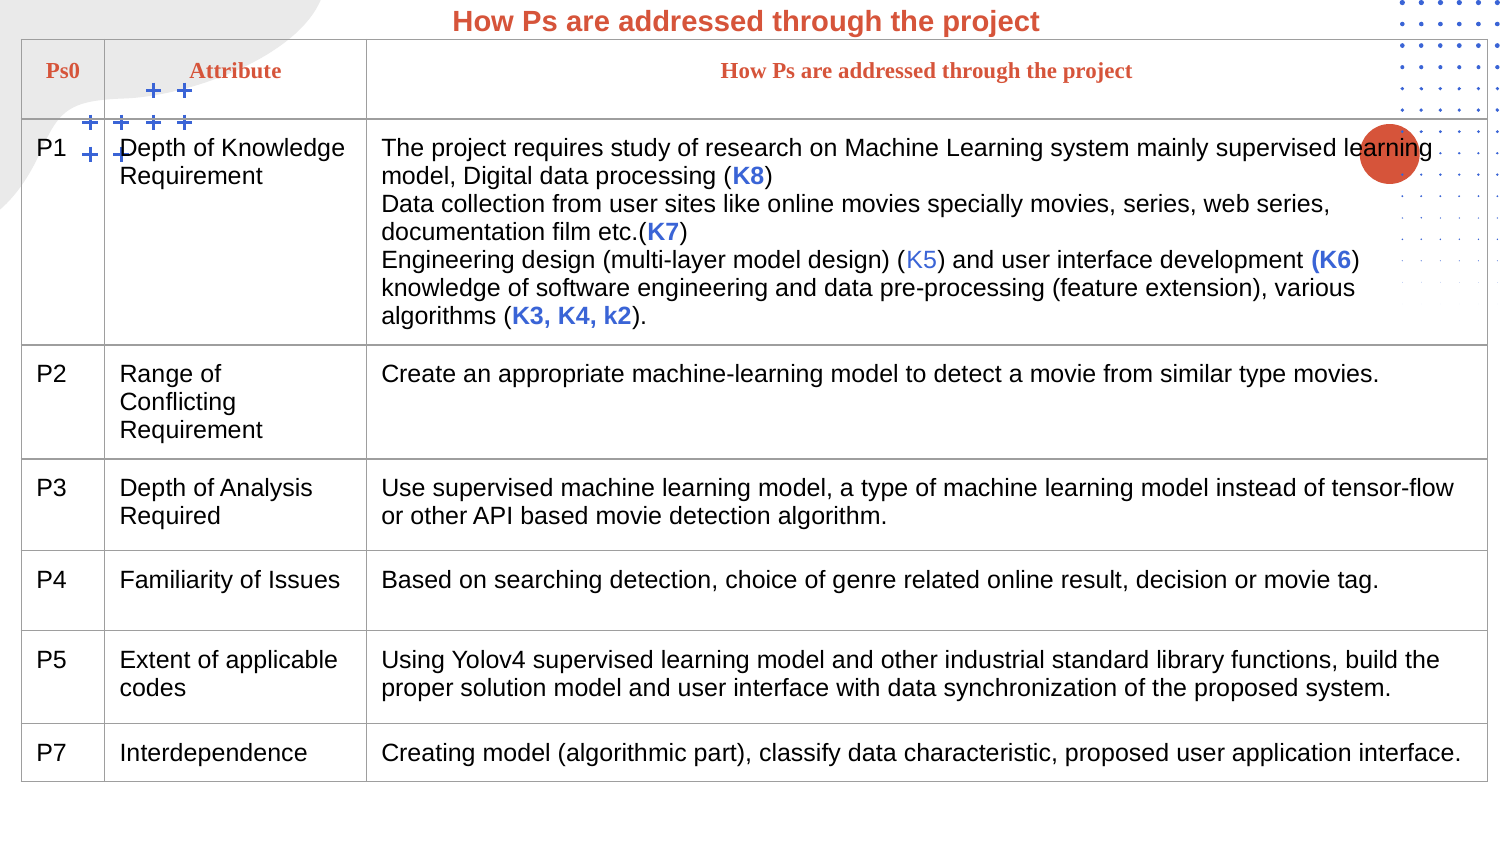

How Ps are addressed through the project
| Ps0 | Attribute | How Ps are addressed through the project |
| --- | --- | --- |
| P1 | Depth of Knowledge Requirement | The project requires study of research on Machine Learning system mainly supervised learning model, Digital data processing (K8) Data collection from user sites like online movies specially movies, series, web series, documentation film etc.(K7) Engineering design (multi-layer model design) (K5) and user interface development (K6) knowledge of software engineering and data pre-processing (feature extension), various algorithms (K3, K4, k2). |
| P2 | Range of Conflicting Requirement | Create an appropriate machine-learning model to detect a movie from similar type movies. |
| P3 | Depth of Analysis Required | Use supervised machine learning model, a type of machine learning model instead of tensor-flow or other API based movie detection algorithm. |
| P4 | Familiarity of Issues | Based on searching detection, choice of genre related online result, decision or movie tag. |
| P5 | Extent of applicable codes | Using Yolov4 supervised learning model and other industrial standard library functions, build the proper solution model and user interface with data synchronization of the proposed system. |
| P7 | Interdependence | Creating model (algorithmic part), classify data characteristic, proposed user application interface. |